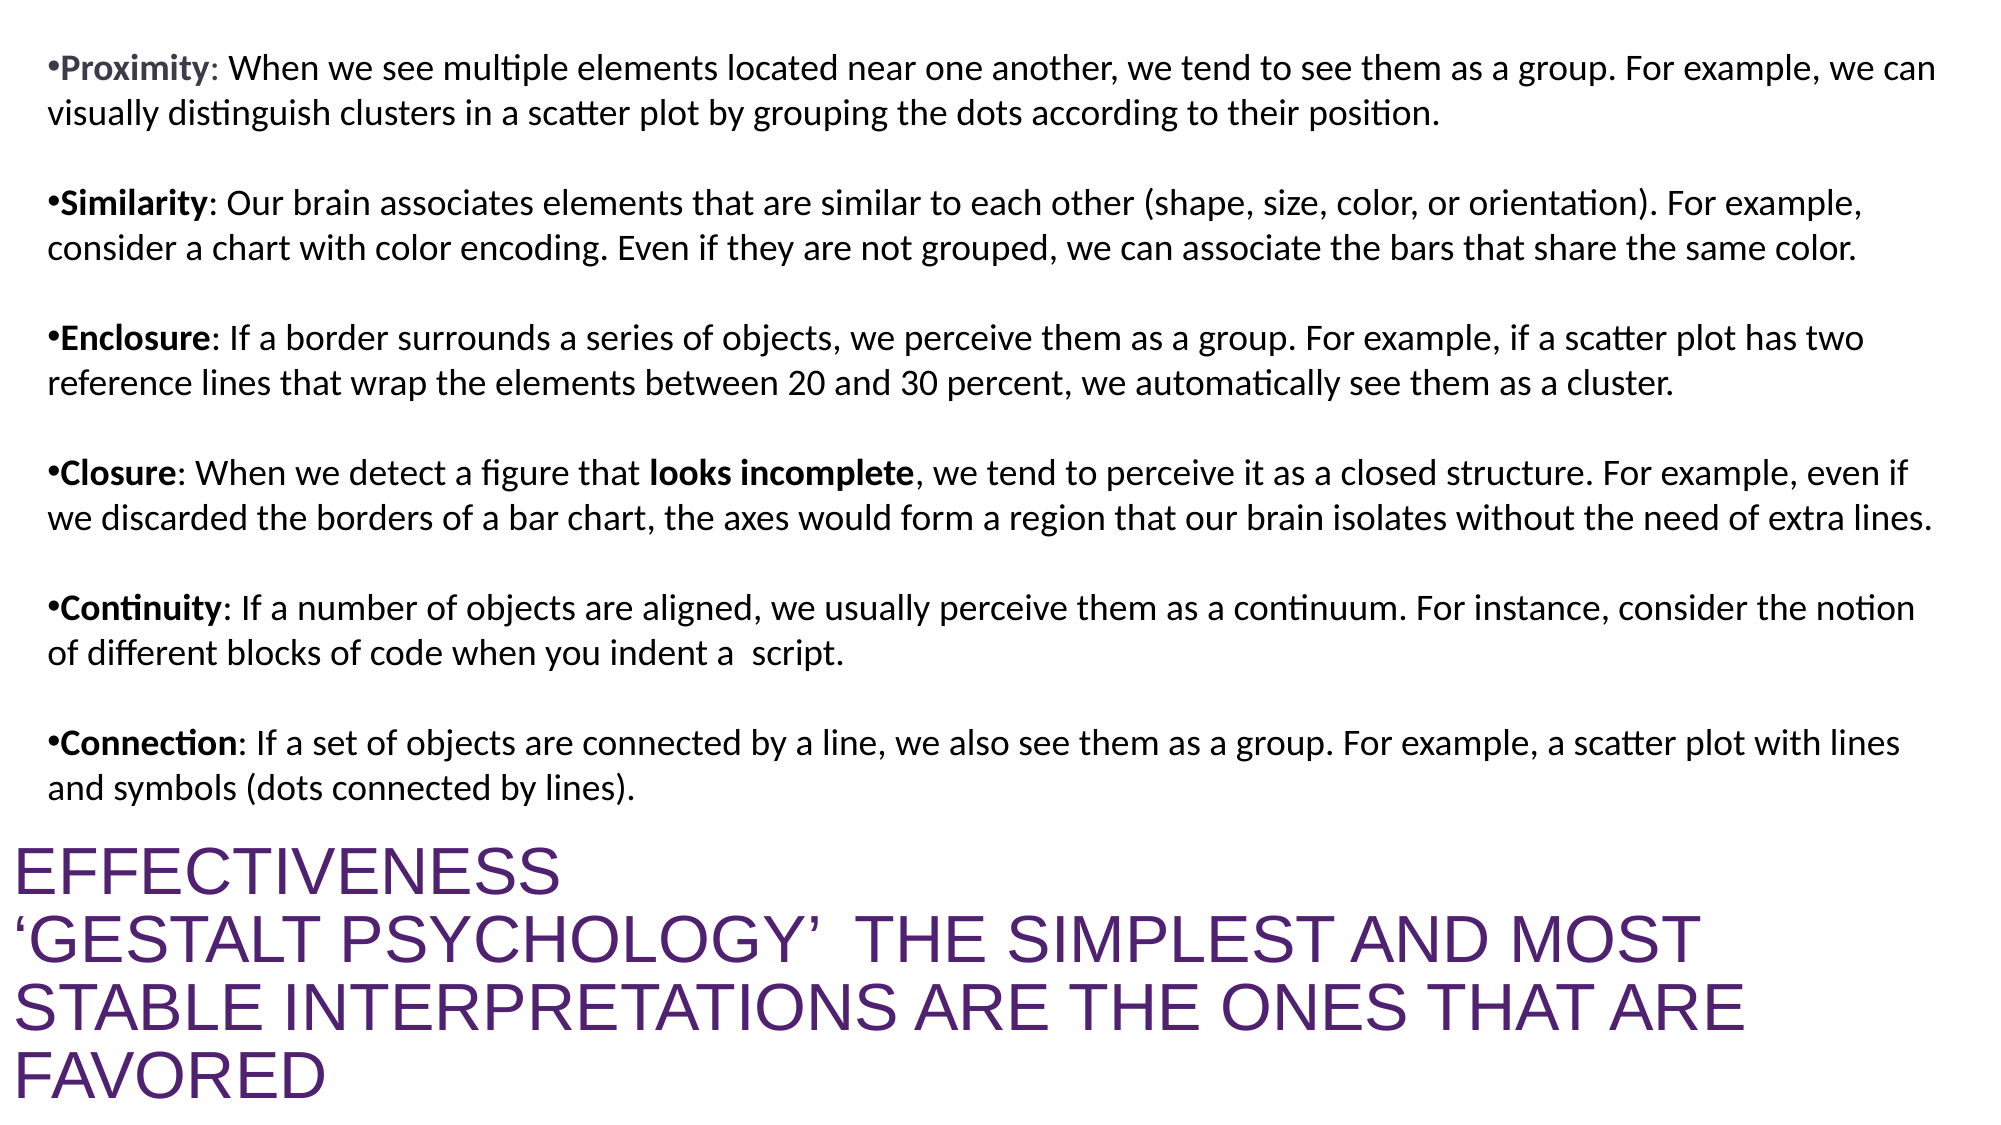

Proximity: When we see multiple elements located near one another, we tend to see them as a group. For example, we can visually distinguish clusters in a scatter plot by grouping the dots according to their position.

Similarity: Our brain associates elements that are similar to each other (shape, size, color, or orientation). For example, consider a chart with color encoding. Even if they are not grouped, we can associate the bars that share the same color.

Enclosure: If a border surrounds a series of objects, we perceive them as a group. For example, if a scatter plot has two reference lines that wrap the elements between 20 and 30 percent, we automatically see them as a cluster.

Closure: When we detect a figure that looks incomplete, we tend to perceive it as a closed structure. For example, even if we discarded the borders of a bar chart, the axes would form a region that our brain isolates without the need of extra lines.

Continuity: If a number of objects are aligned, we usually perceive them as a continuum. For instance, consider the notion of different blocks of code when you indent a  script.

Connection: If a set of objects are connected by a line, we also see them as a group. For example, a scatter plot with lines and symbols (dots connected by lines).

# EFFECTIVENESS ‘GESTALT PSYCHOLOGY’  The simplest and most stable interpretations are the ones that are favored